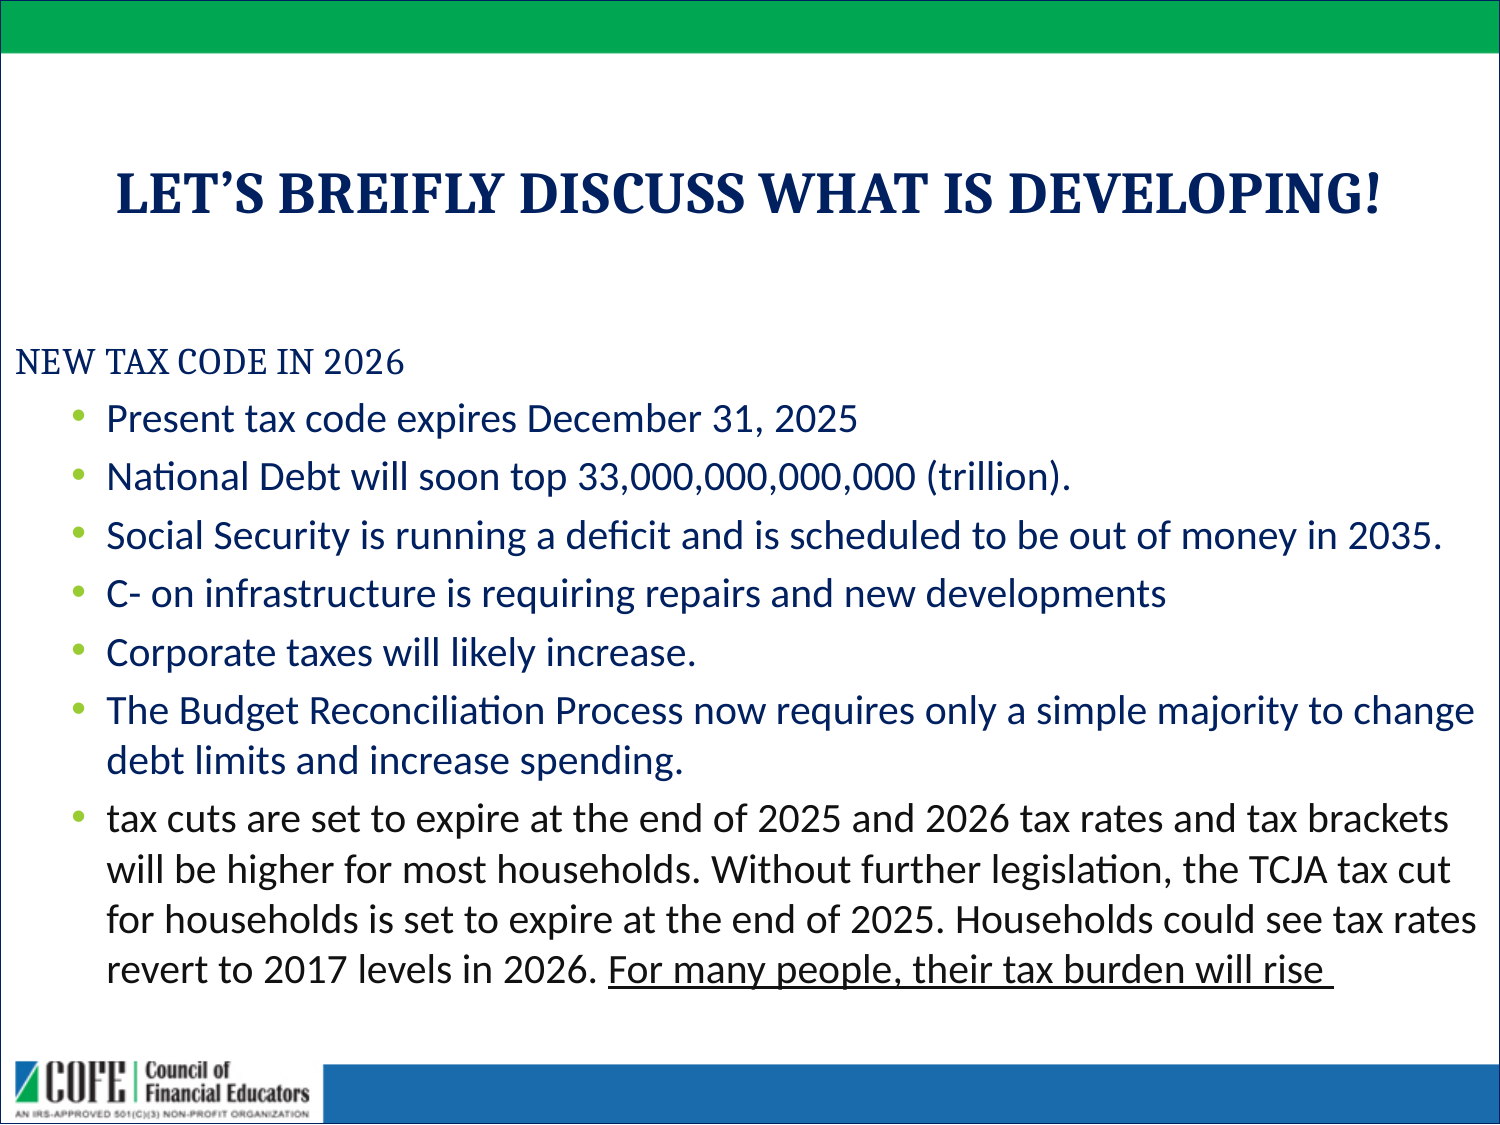

# LET’S BREIFLY DISCUSS WHAT IS DEVELOPING!
NEW TAX CODE IN 2026
Present tax code expires December 31, 2025
National Debt will soon top 33,000,000,000,000 (trillion).
Social Security is running a deficit and is scheduled to be out of money in 2035.
C- on infrastructure is requiring repairs and new developments
Corporate taxes will likely increase.
The Budget Reconciliation Process now requires only a simple majority to change debt limits and increase spending.
tax cuts are set to expire at the end of 2025 and 2026 tax rates and tax brackets will be higher for most households. Without further legislation, the TCJA tax cut for households is set to expire at the end of 2025. Households could see tax rates revert to 2017 levels in 2026. For many people, their tax burden will rise